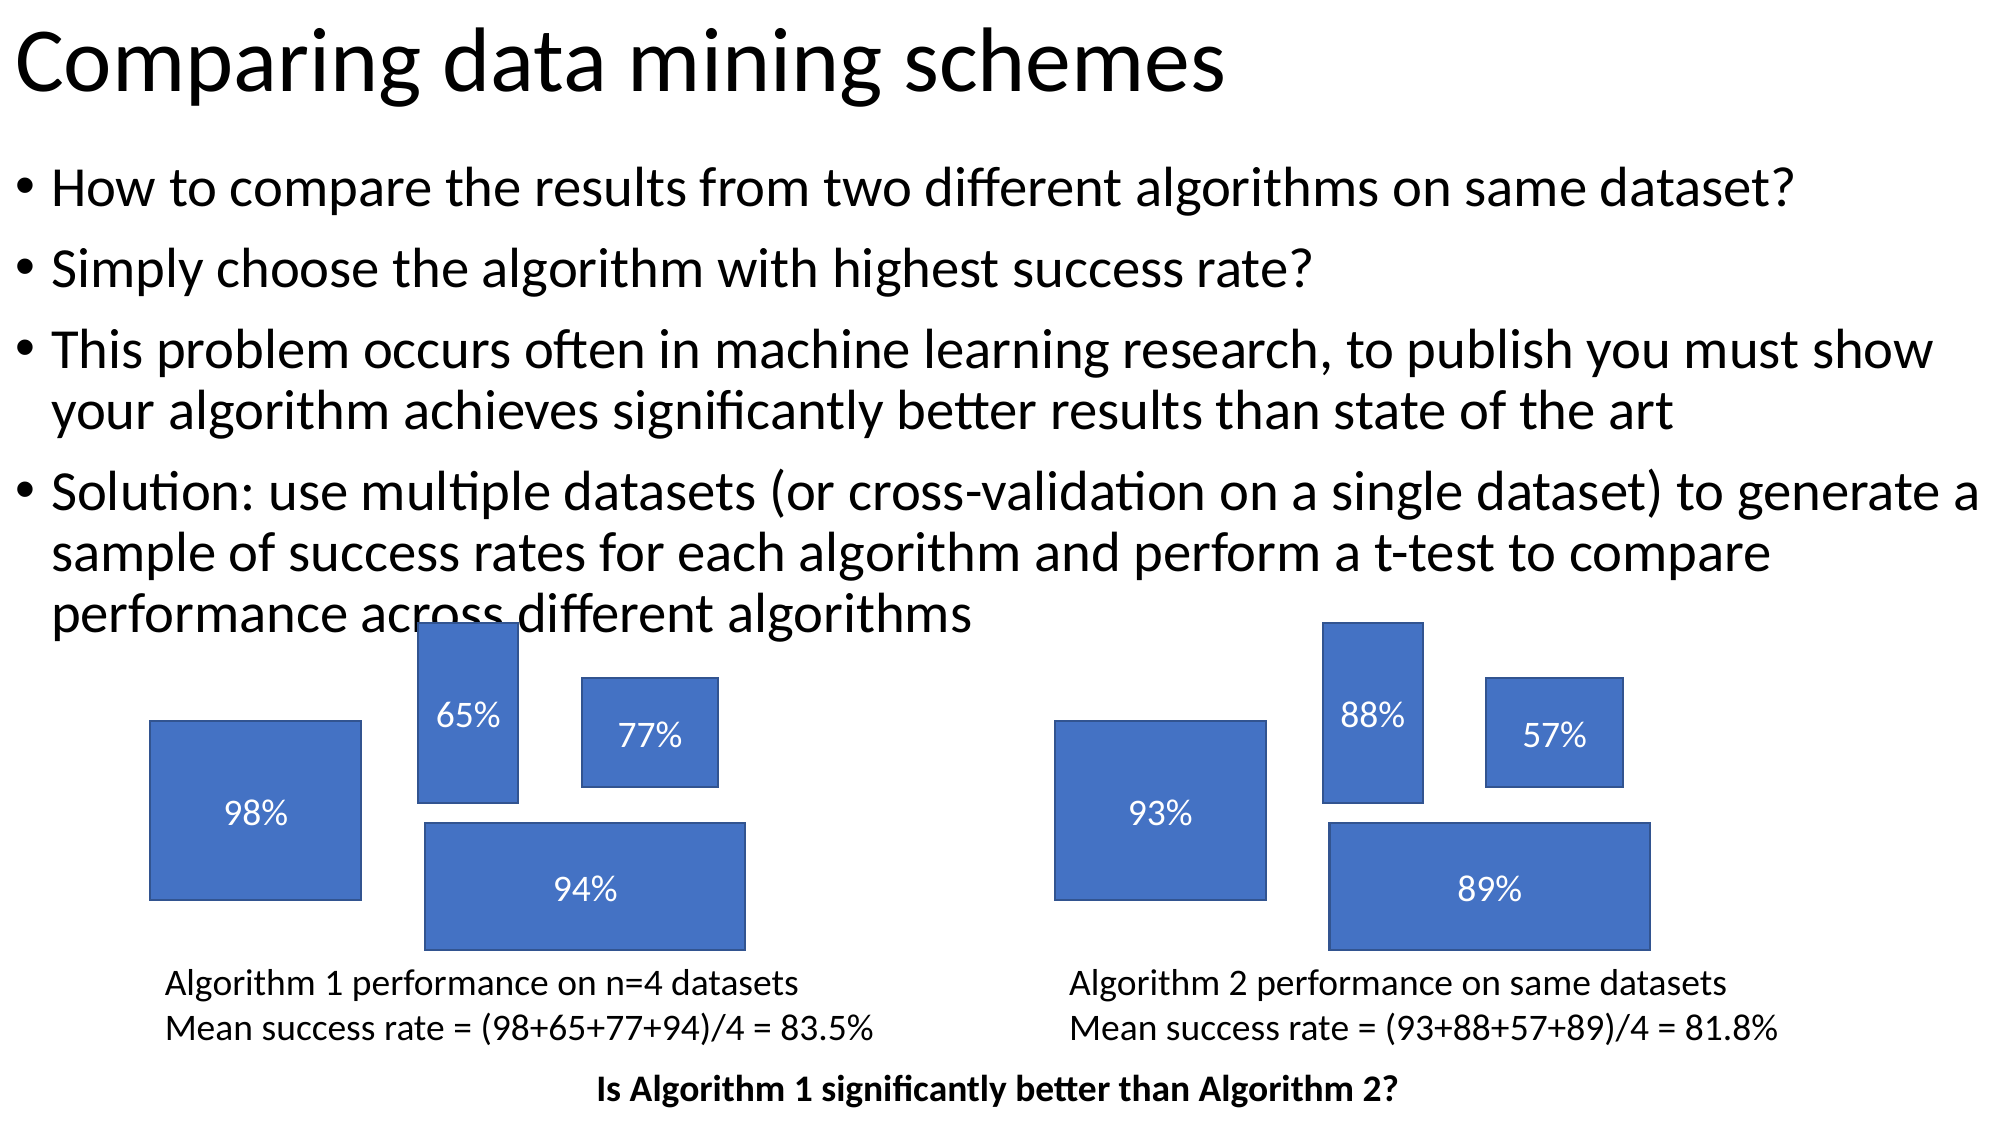

# Comparing data mining schemes
How to compare the results from two different algorithms on same dataset?
Simply choose the algorithm with highest success rate?
This problem occurs often in machine learning research, to publish you must show your algorithm achieves significantly better results than state of the art
Solution: use multiple datasets (or cross-validation on a single dataset) to generate a sample of success rates for each algorithm and perform a t-test to compare performance across different algorithms

65%
88%
77%
57%
98%
93%
94%
89%
Algorithm 1 performance on n=4 datasets
Mean success rate = (98+65+77+94)/4 = 83.5%
Algorithm 2 performance on same datasets
Mean success rate = (93+88+57+89)/4 = 81.8%
Is Algorithm 1 significantly better than Algorithm 2?